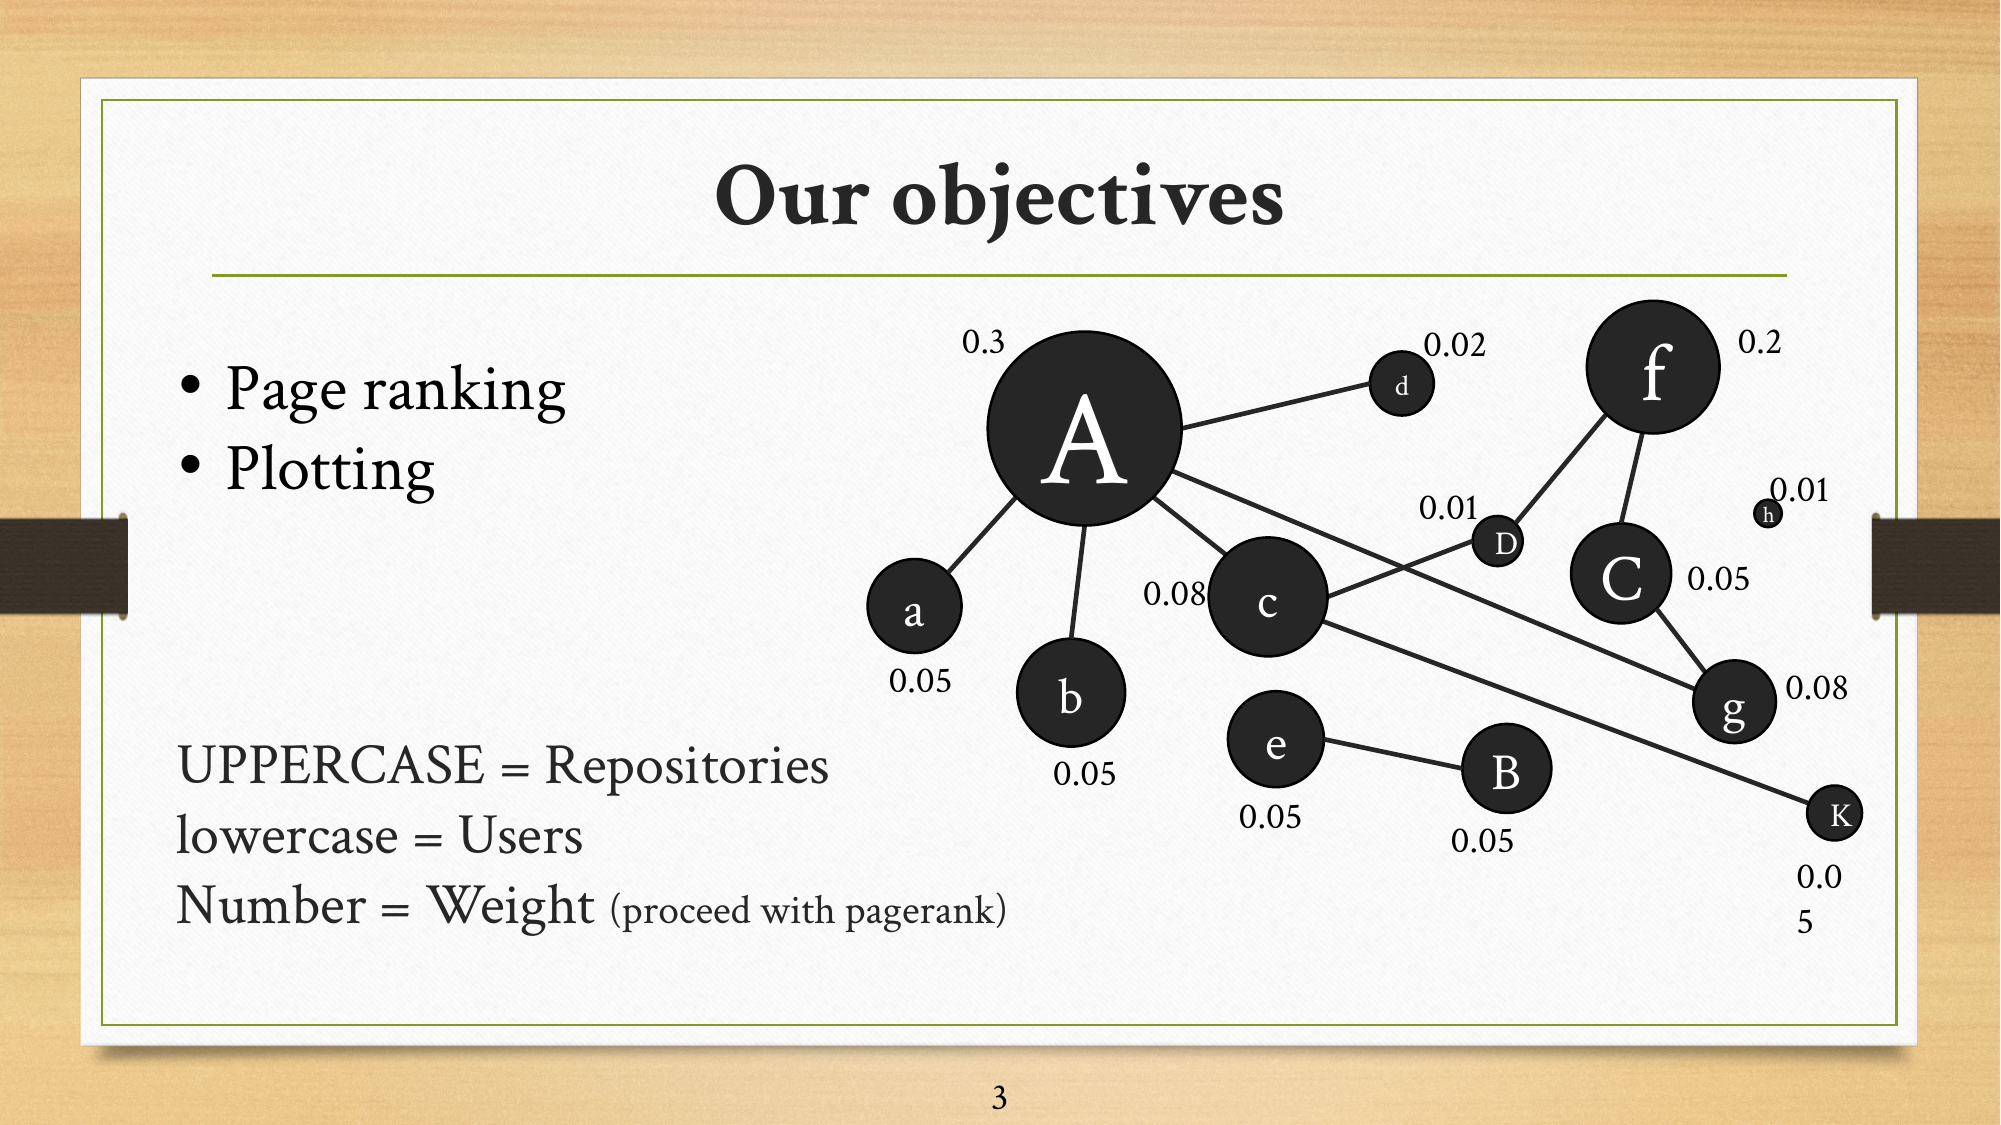

# Our objectives
f
0.3
0.2
0.02
A
Page ranking
Plotting
d
0.01
0.01
h
D
C
c
0.05
a
0.08
b
0.05
0.08
g
e
UPPERCASE = Repositories
lowercase = Users
Number = Weight (proceed with pagerank)
B
0.05
0.05
K
0.05
0.05
3